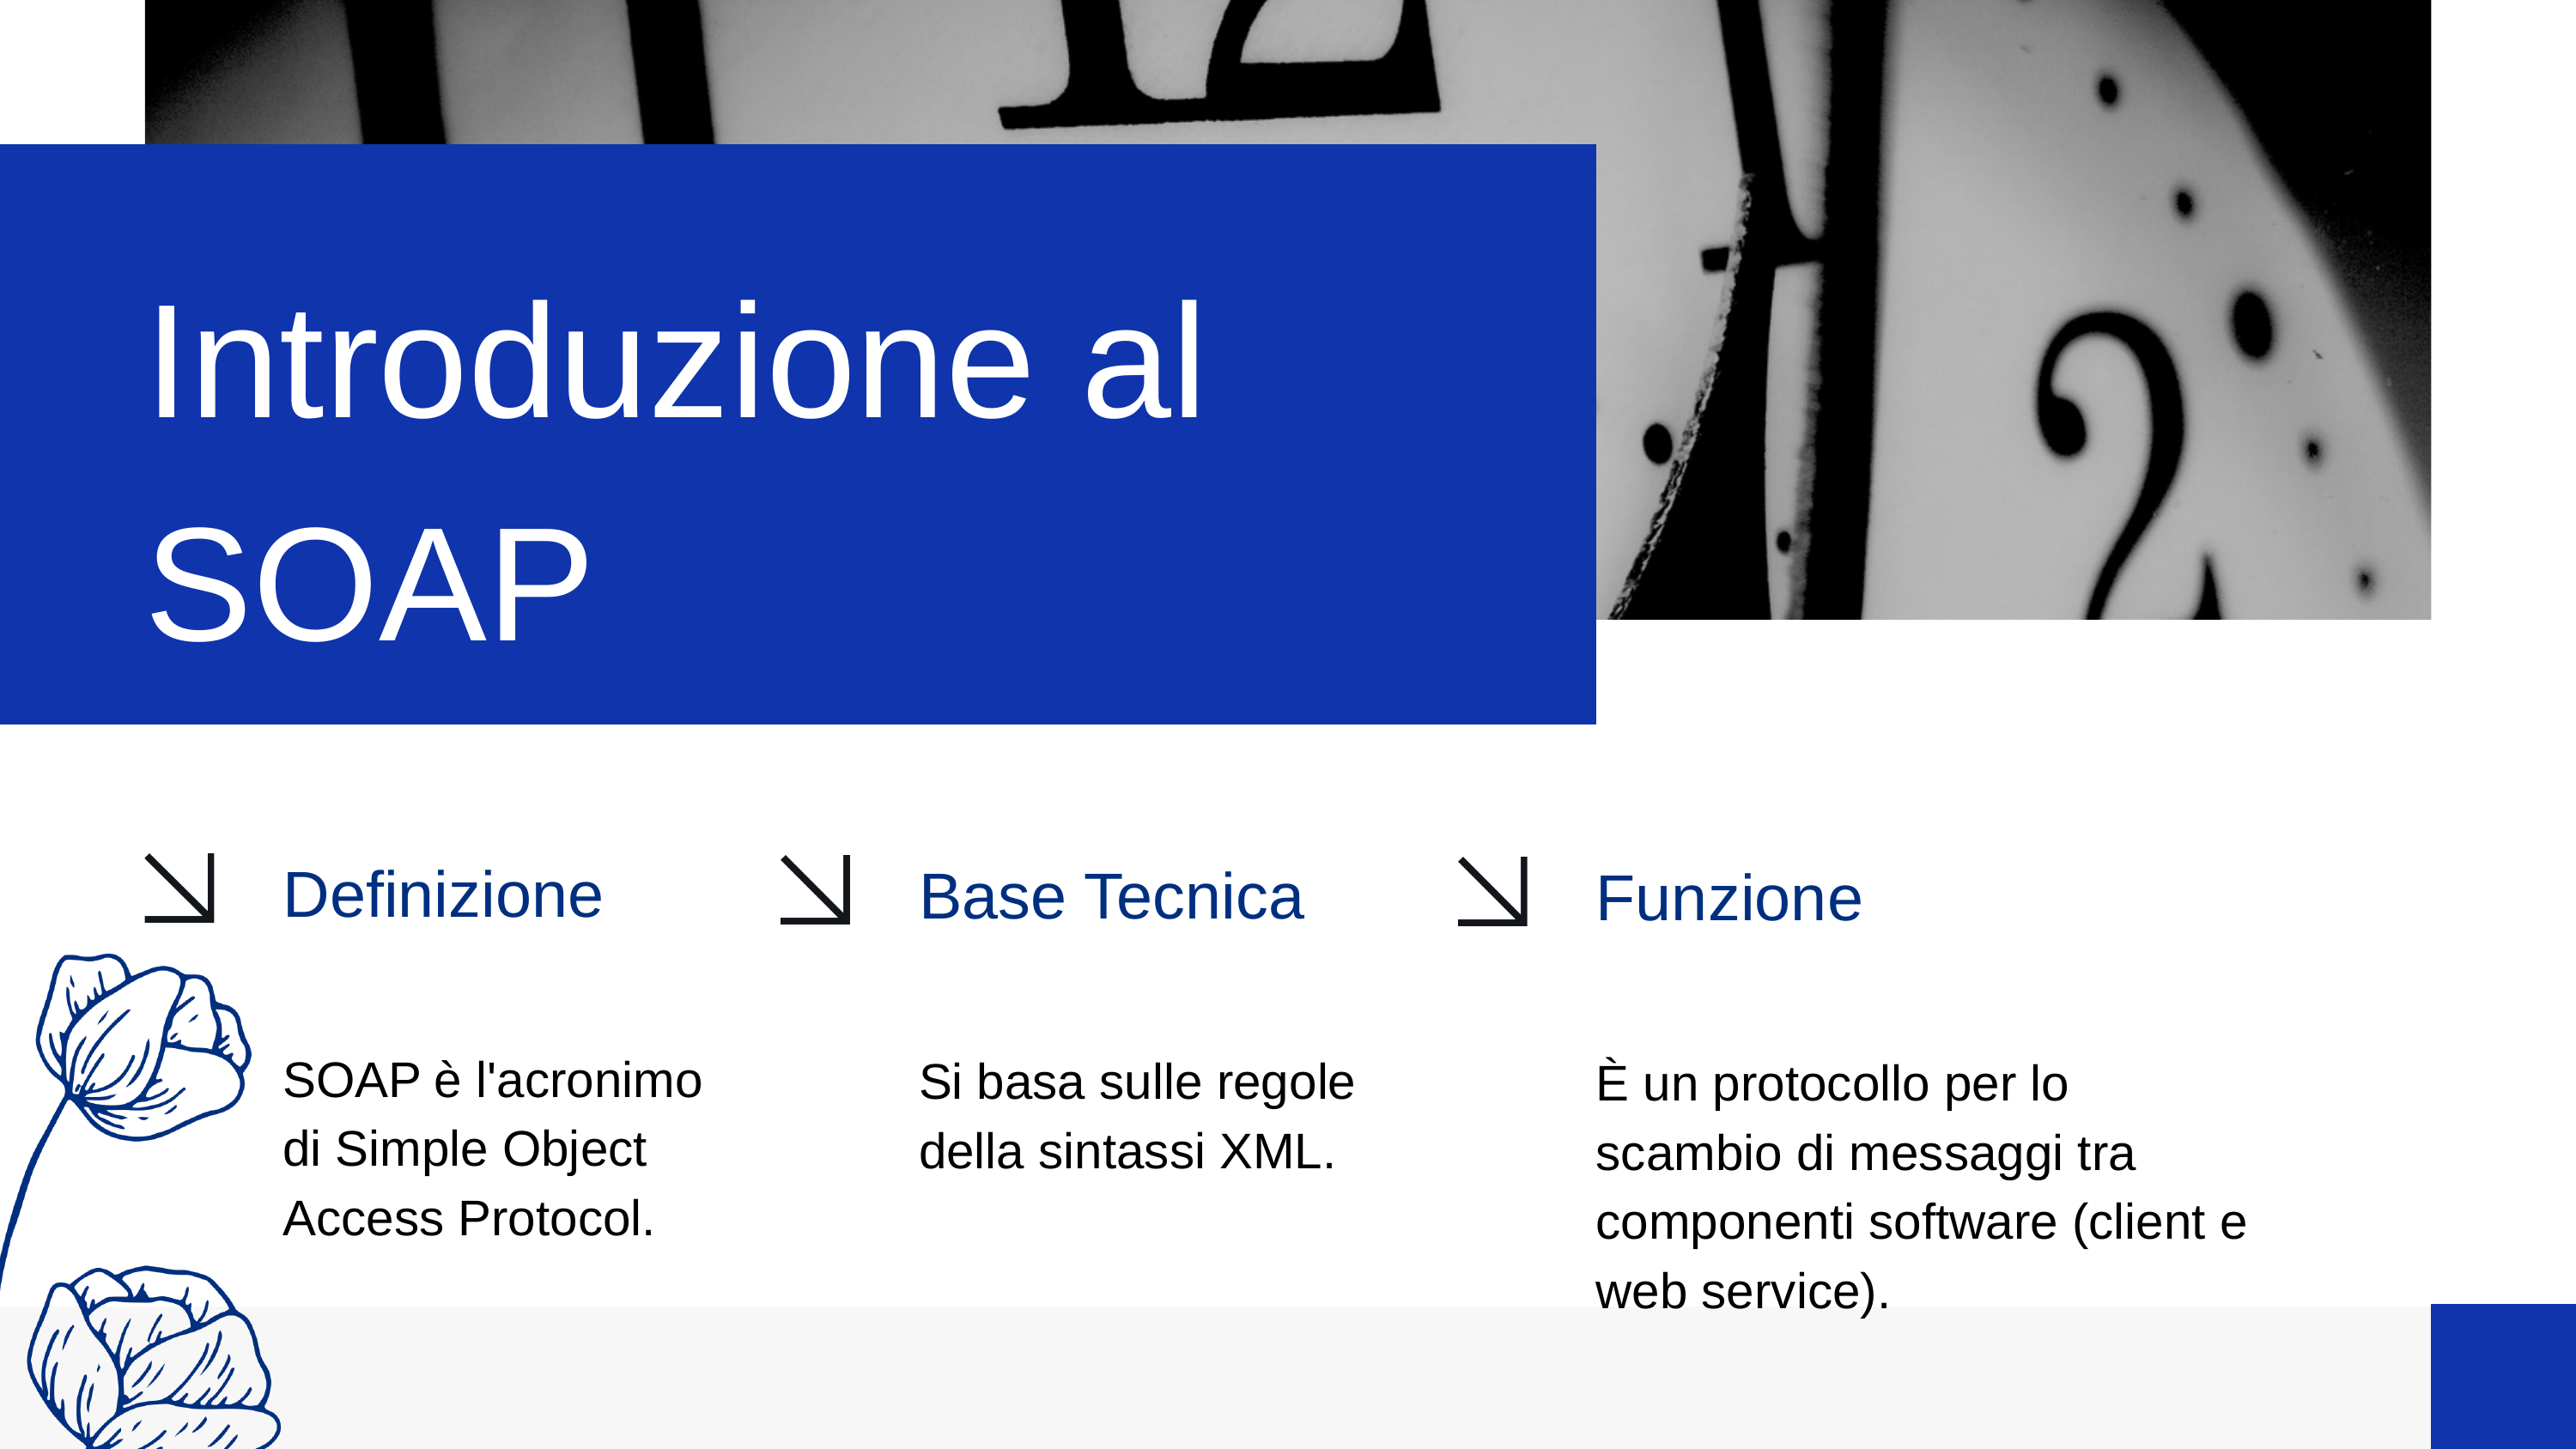

Introduzione al SOAP
Definizione
Base Tecnica
Funzione

SOAP è l'acronimo di Simple Object Access Protocol.
Si basa sulle regole della sintassi XML.
È un protocollo per lo scambio di messaggi tra componenti software (client e web service).